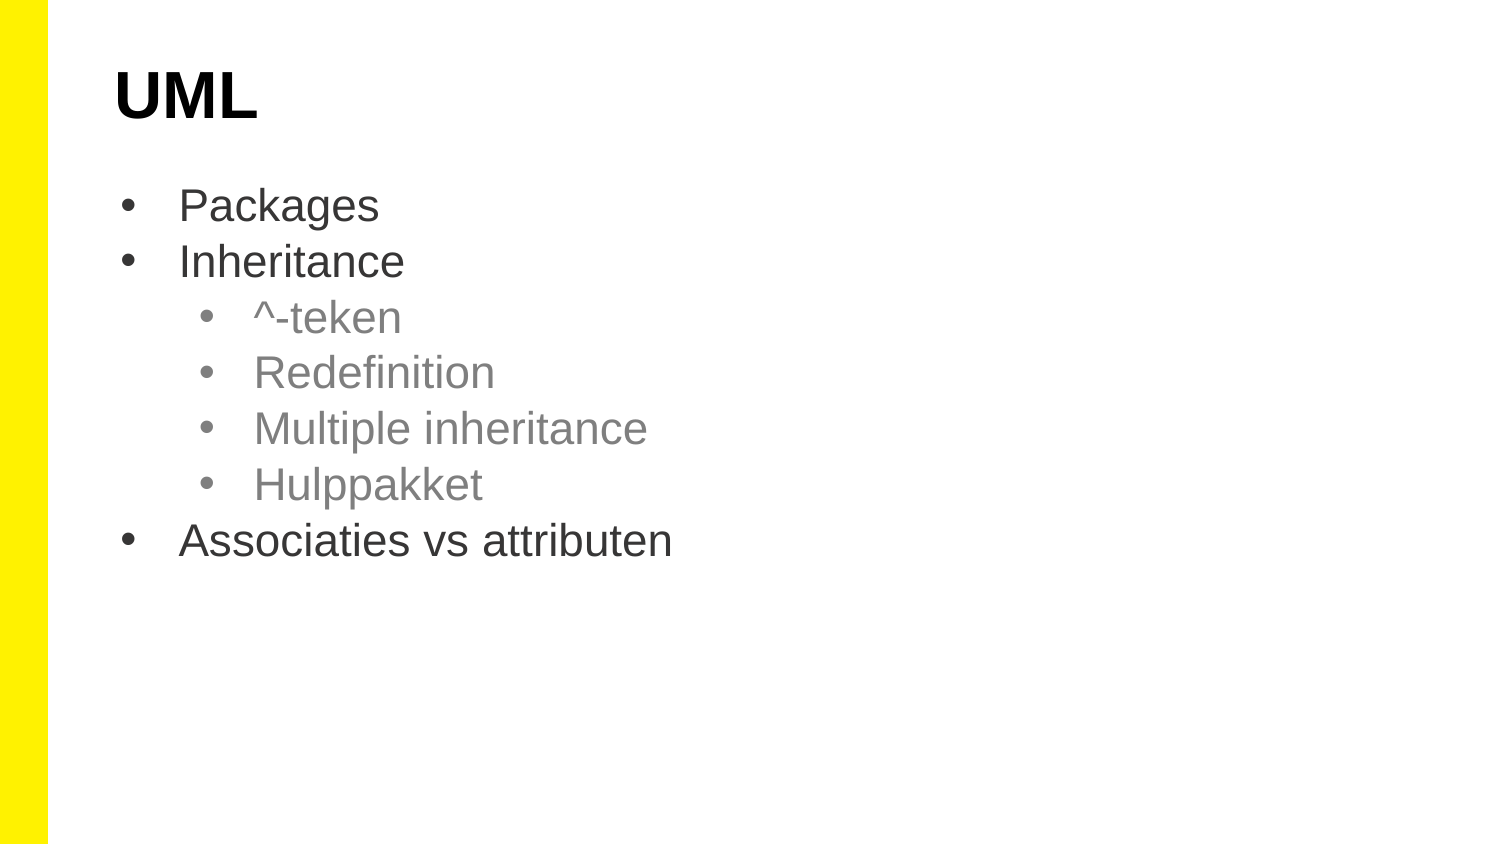

UML
Packages
Inheritance
^-teken
Redefinition
Multiple inheritance
Hulppakket
Associaties vs attributen